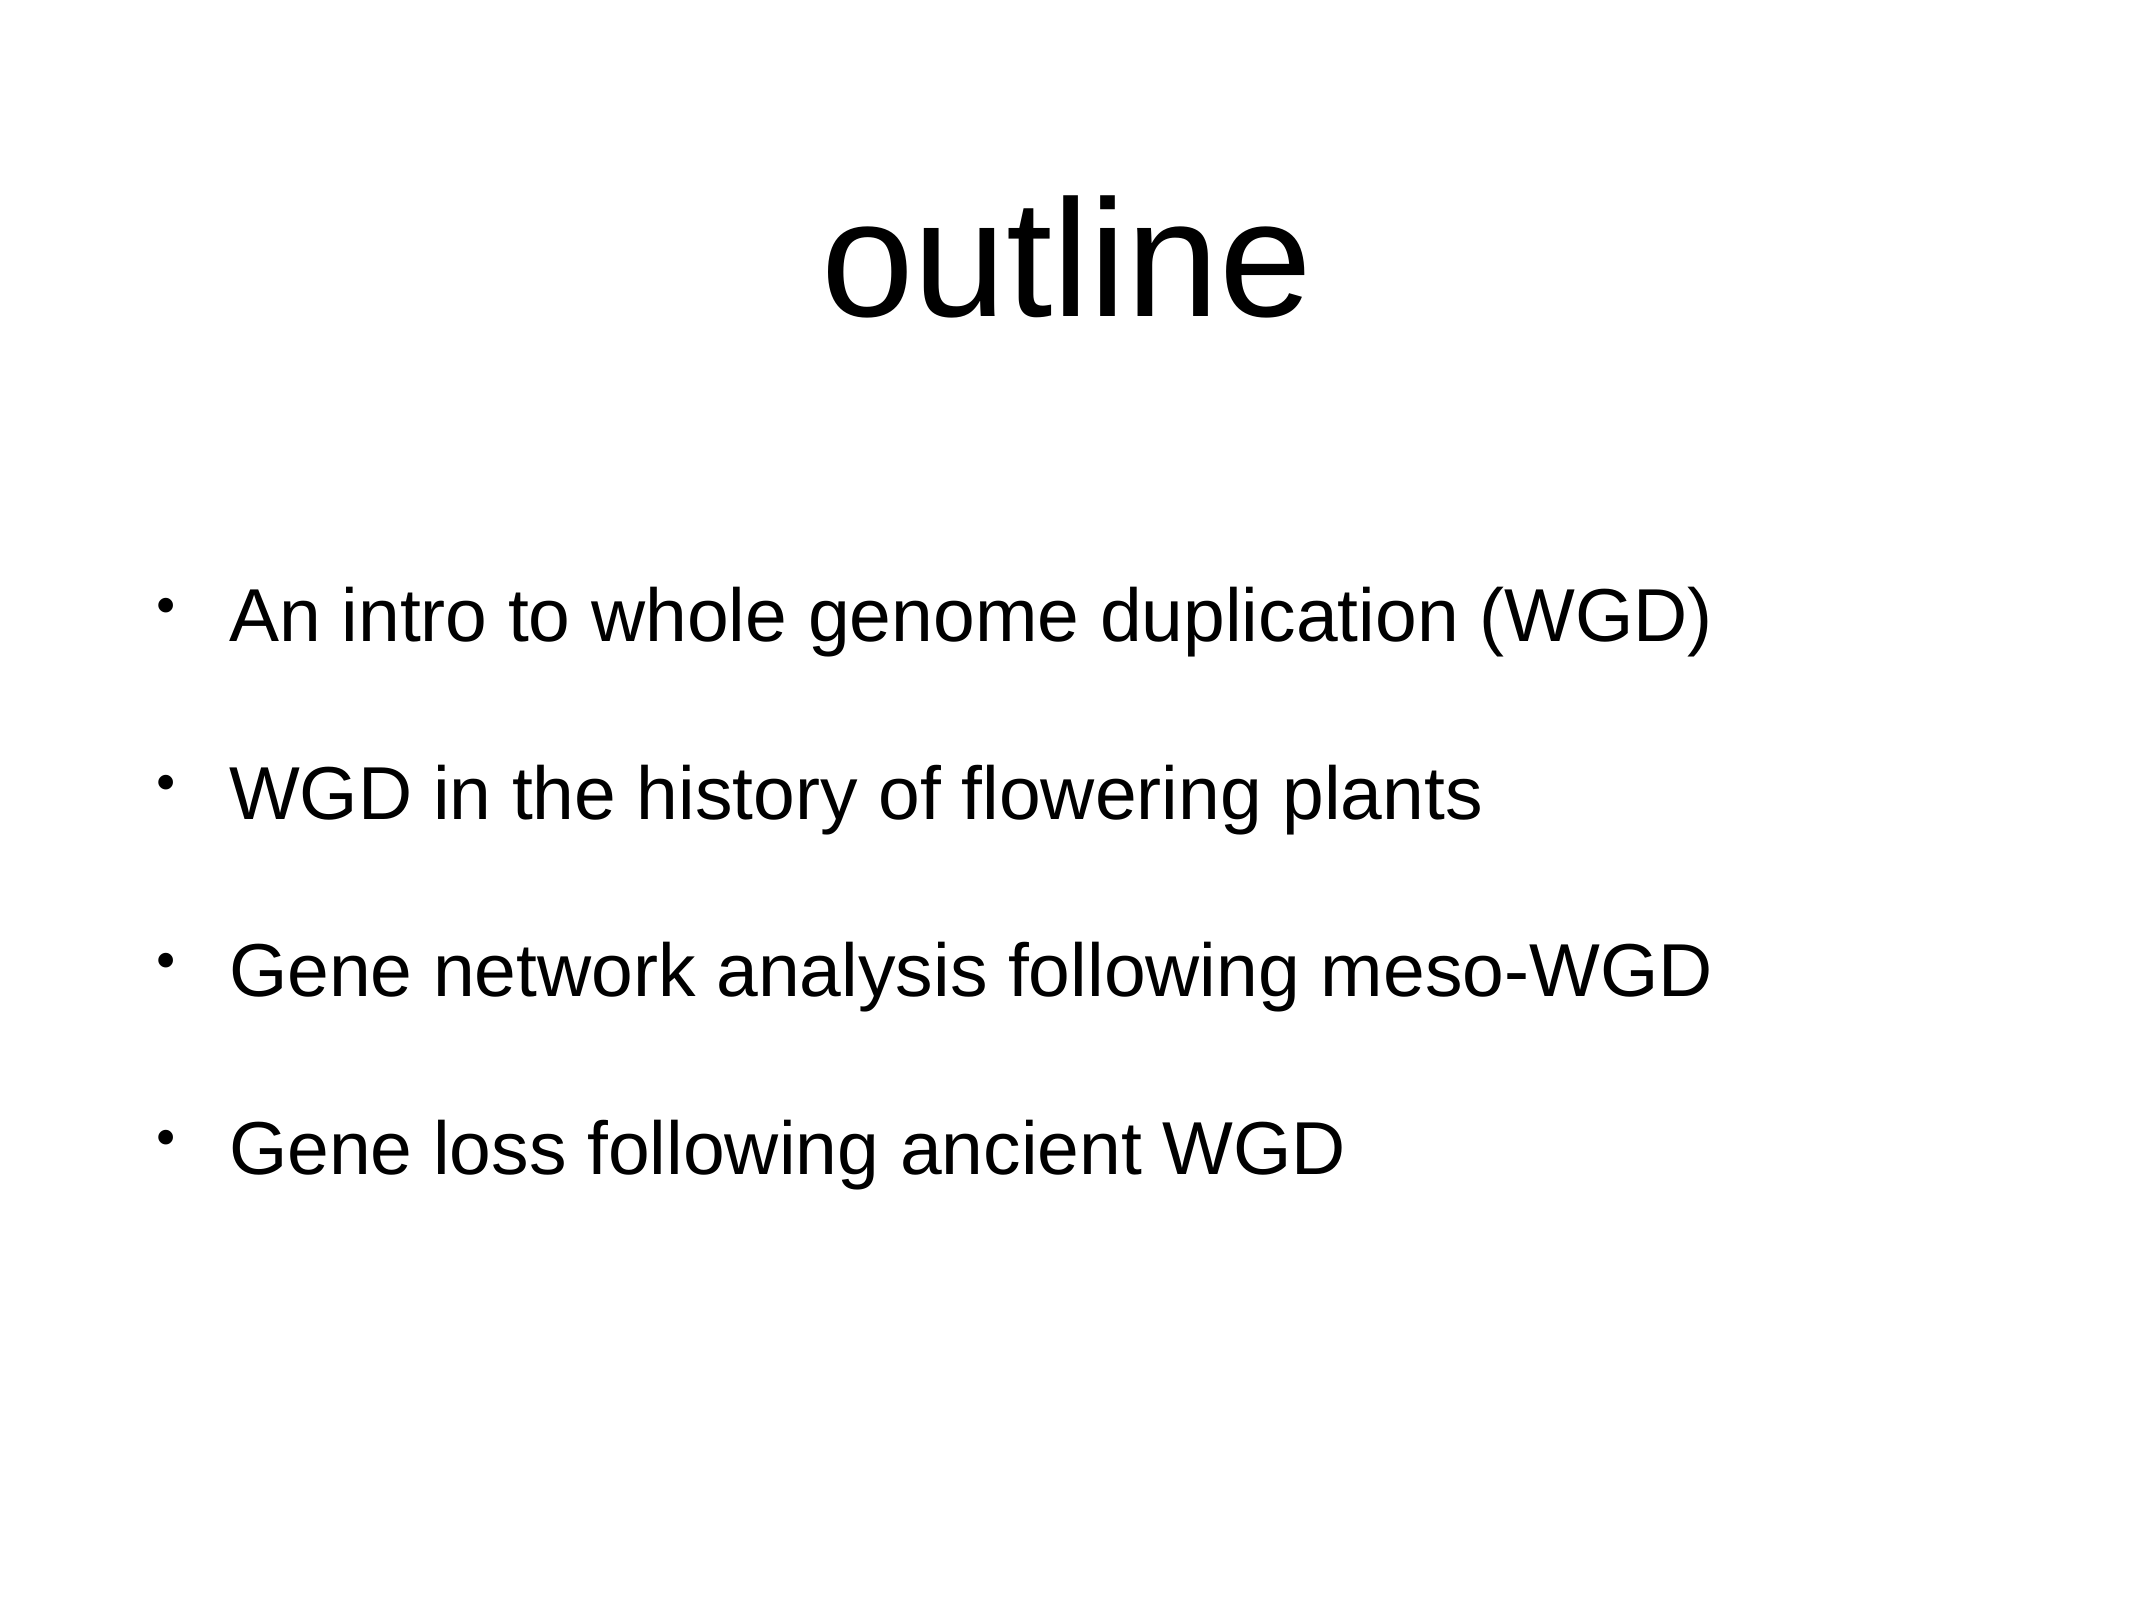

# outline
An intro to whole genome duplication (WGD)
WGD in the history of flowering plants
Gene network analysis following meso-WGD
Gene loss following ancient WGD